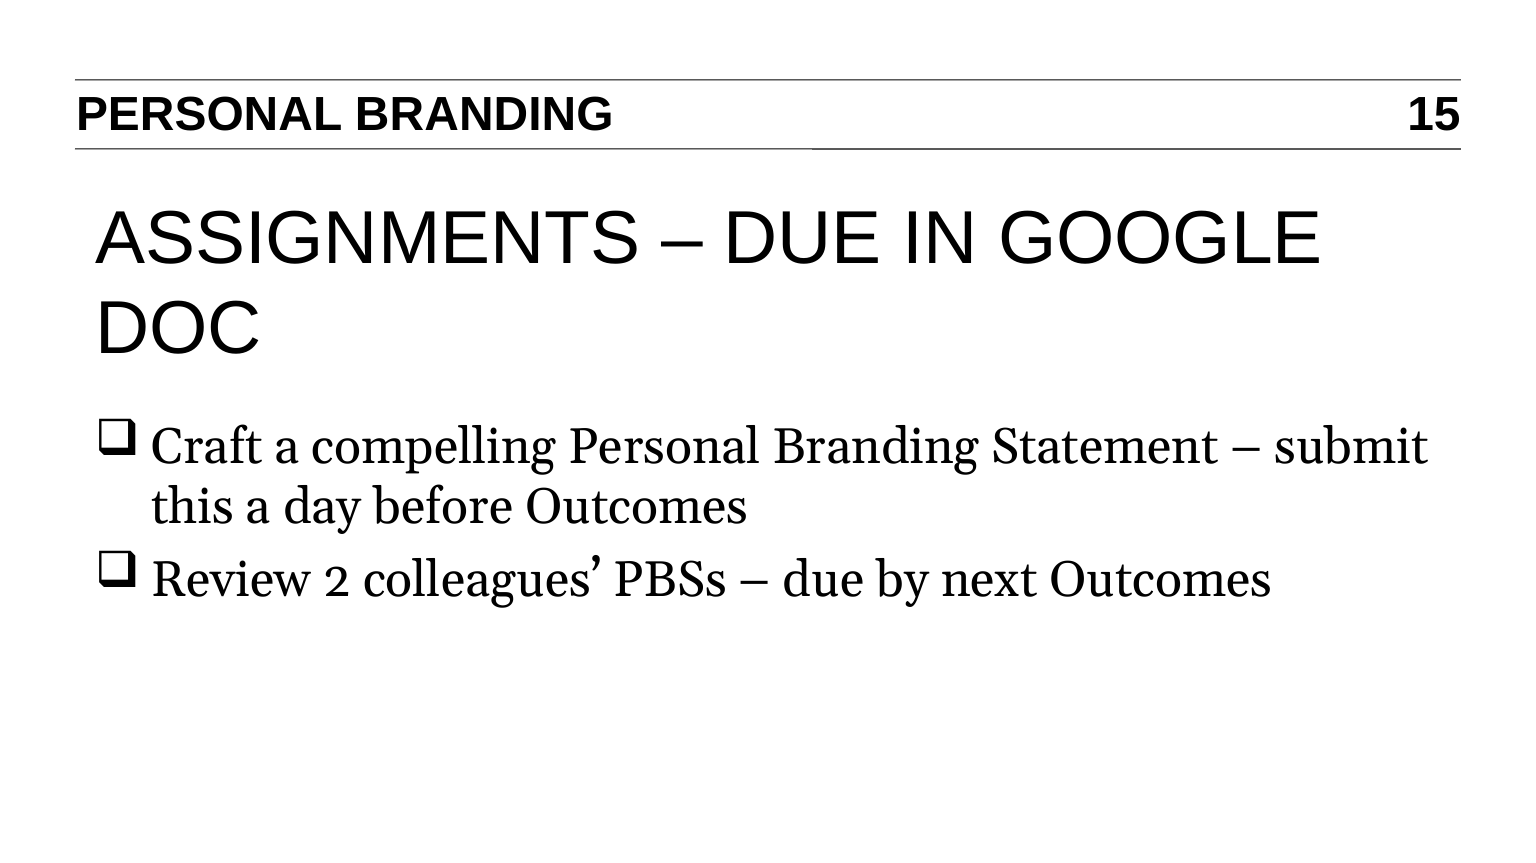

PERSONAL BRANDING
15
ASSIGNMENTS – DUE IN GOOGLE DOC

Craft a compelling Personal Branding Statement – submit this a day before Outcomes
Review 2 colleagues’ PBSs – due by next Outcomes